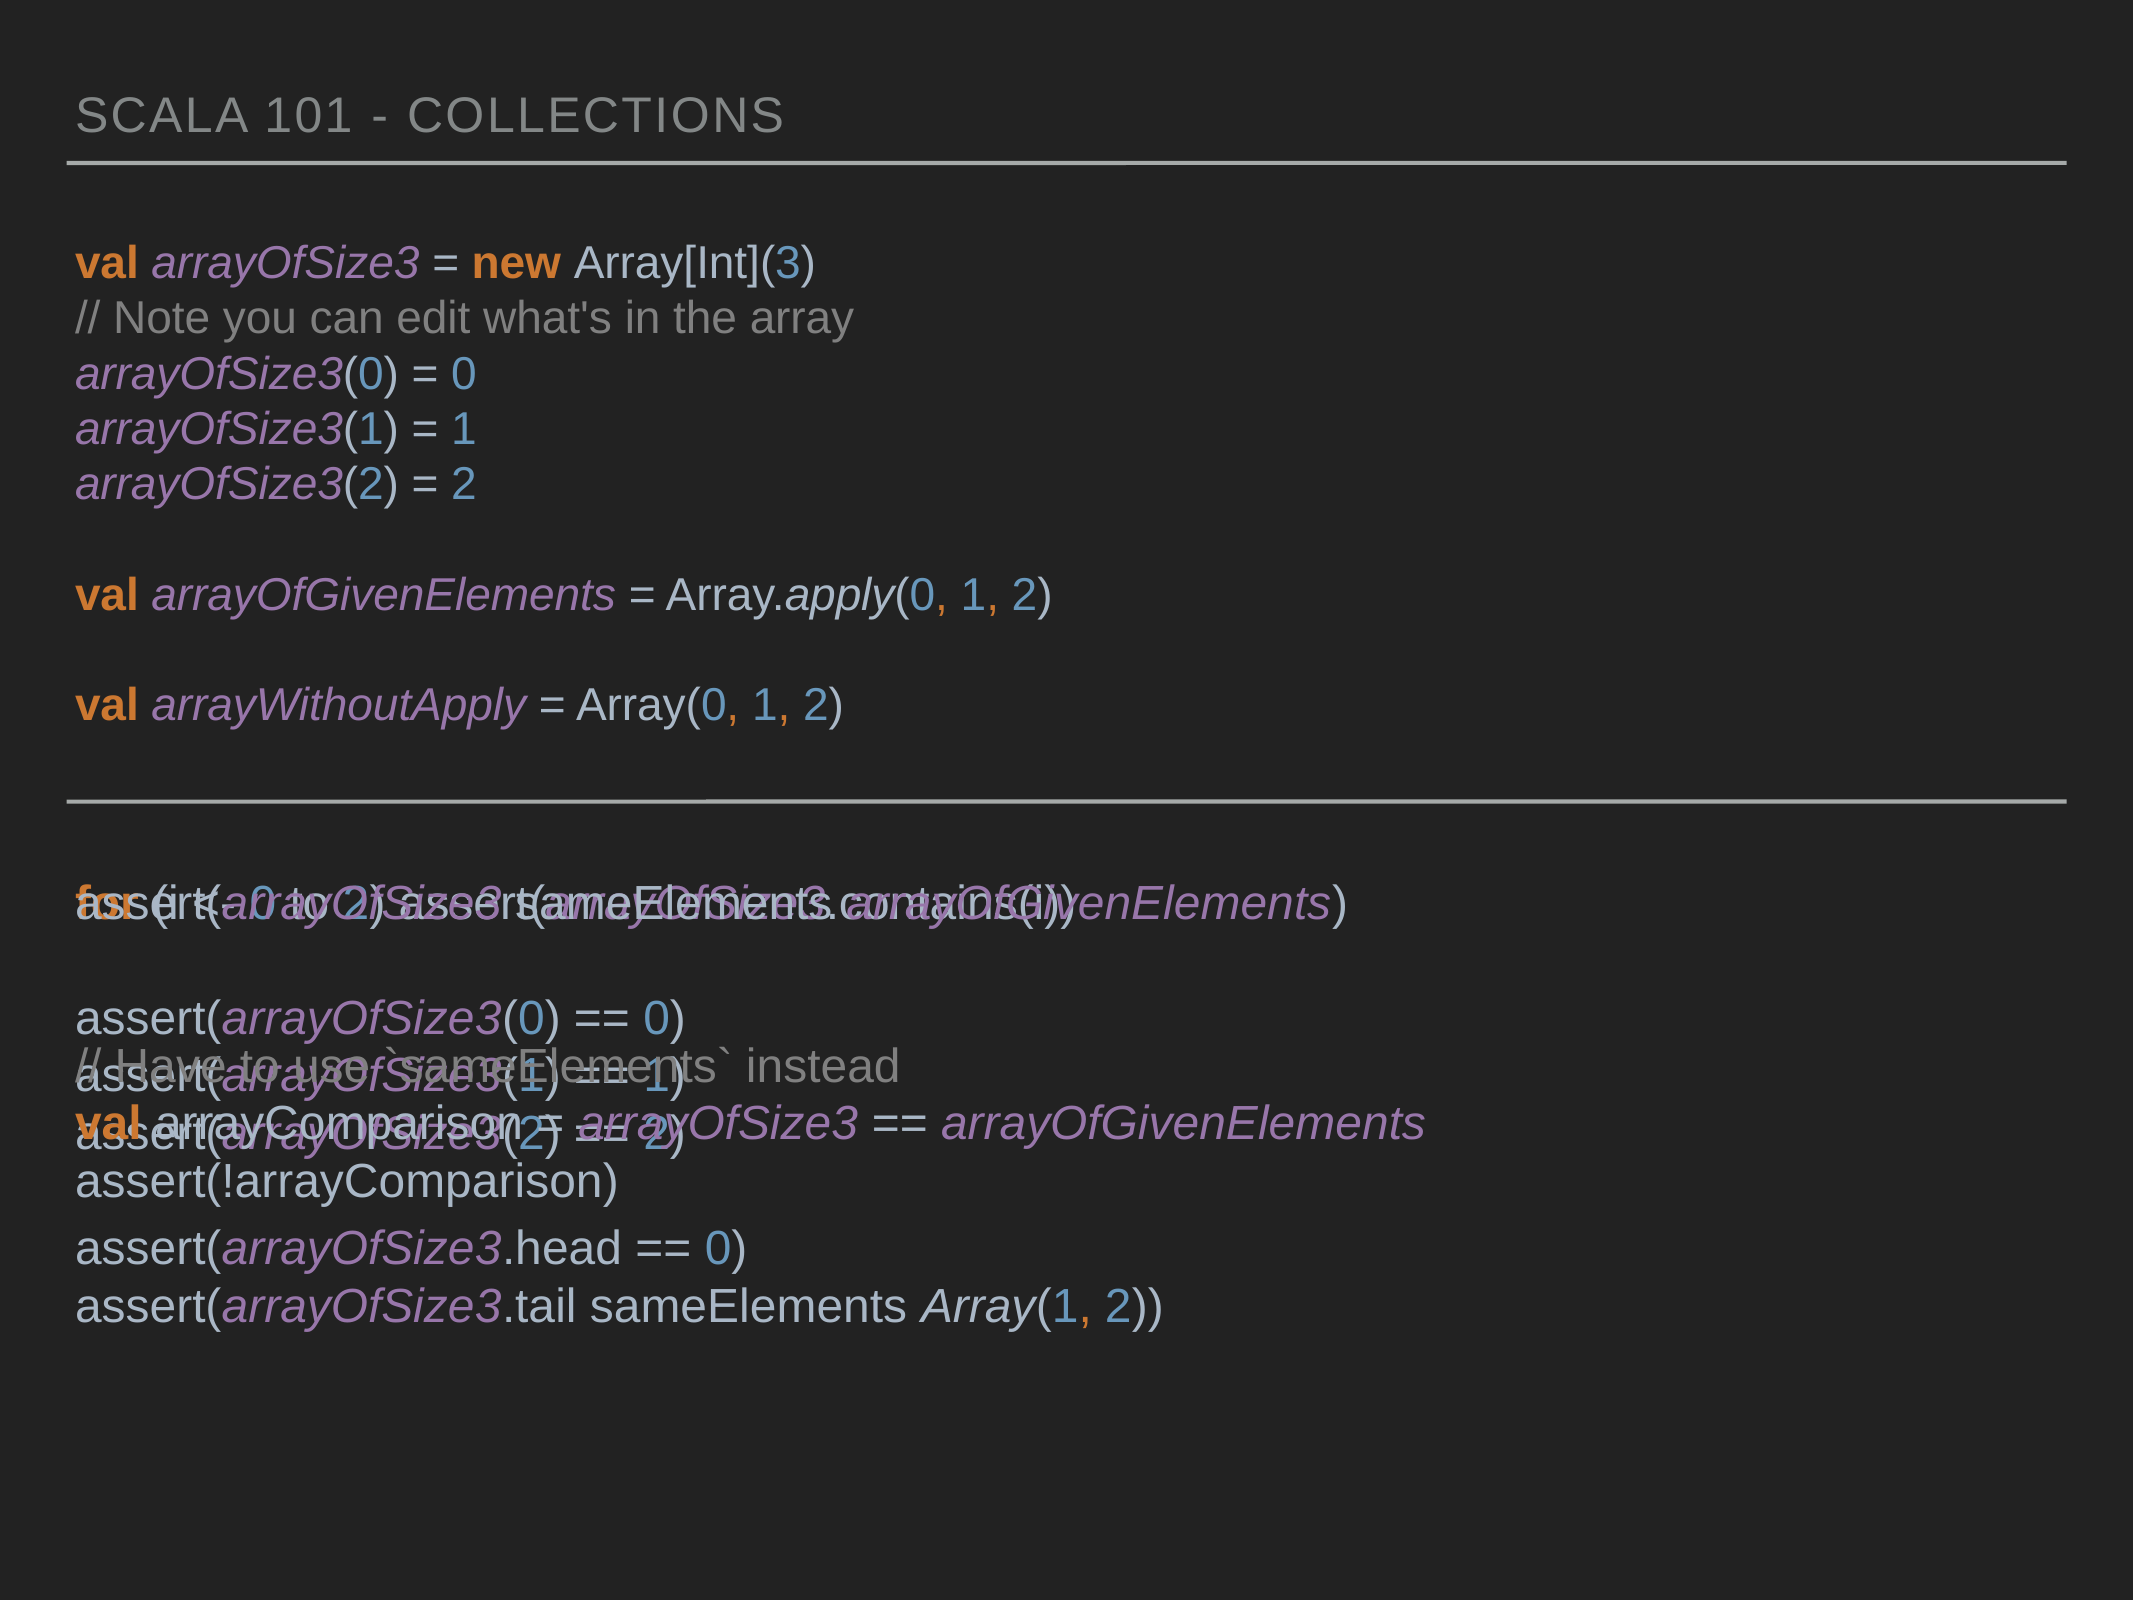

Scala 101 - Collections
val arrayOfSize3 = new Array[Int](3)
// Note you can edit what's in the array
arrayOfSize3(0) = 0
arrayOfSize3(1) = 1
arrayOfSize3(2) = 2
val arrayOfGivenElements = Array.apply(0, 1, 2)

val arrayWithoutApply = Array(0, 1, 2)

for (i <- 0 to 2) assert(arrayOfSize3.contains(i))
assert(arrayOfSize3(0) == 0)
assert(arrayOfSize3(1) == 1)
assert(arrayOfSize3(2) == 2)
assert(arrayOfSize3.head == 0)
assert(arrayOfSize3.tail sameElements Array(1, 2))
assert(arrayOfSize3 sameElements arrayOfGivenElements)
// Have to use `sameElements` instead
val arrayComparison = arrayOfSize3 == arrayOfGivenElements
assert(!arrayComparison)